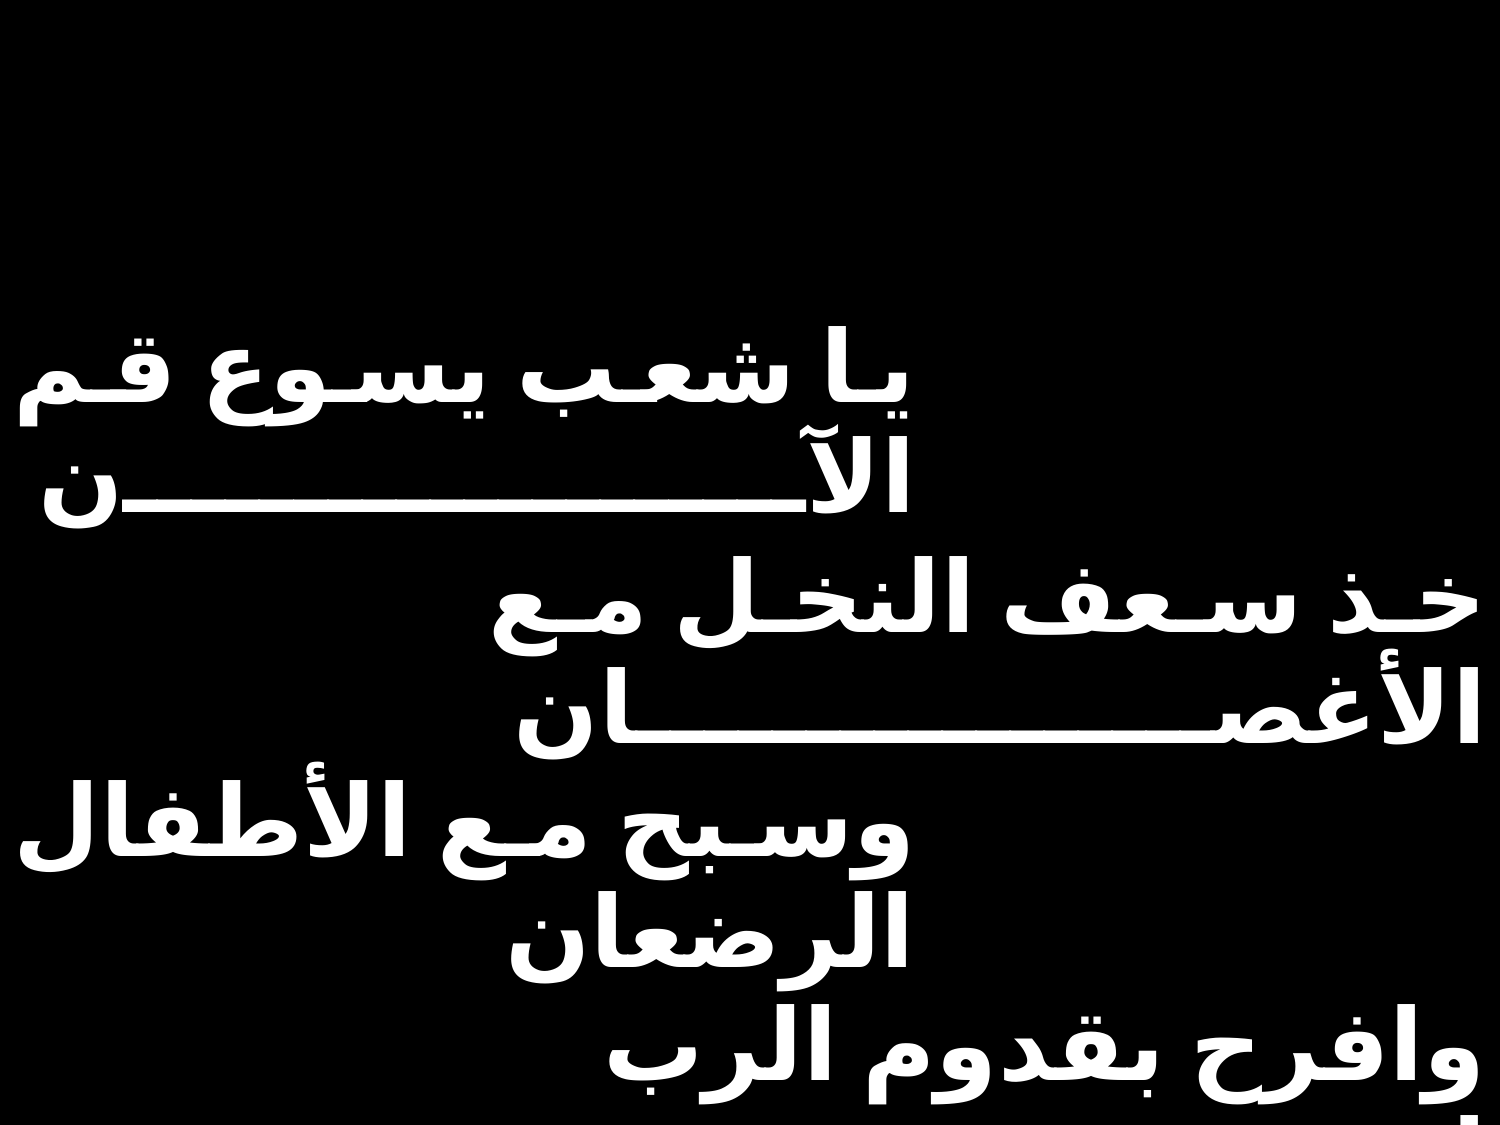

| يا شعب يسوع قم الآن |  |  |
| --- | --- | --- |
|  | خذ سعف النخل مع الأغصان |  |
| وسبح مع الأطفال الرضعان |  |  |
|  | وافرح بقدوم الرب إيسوس |  |